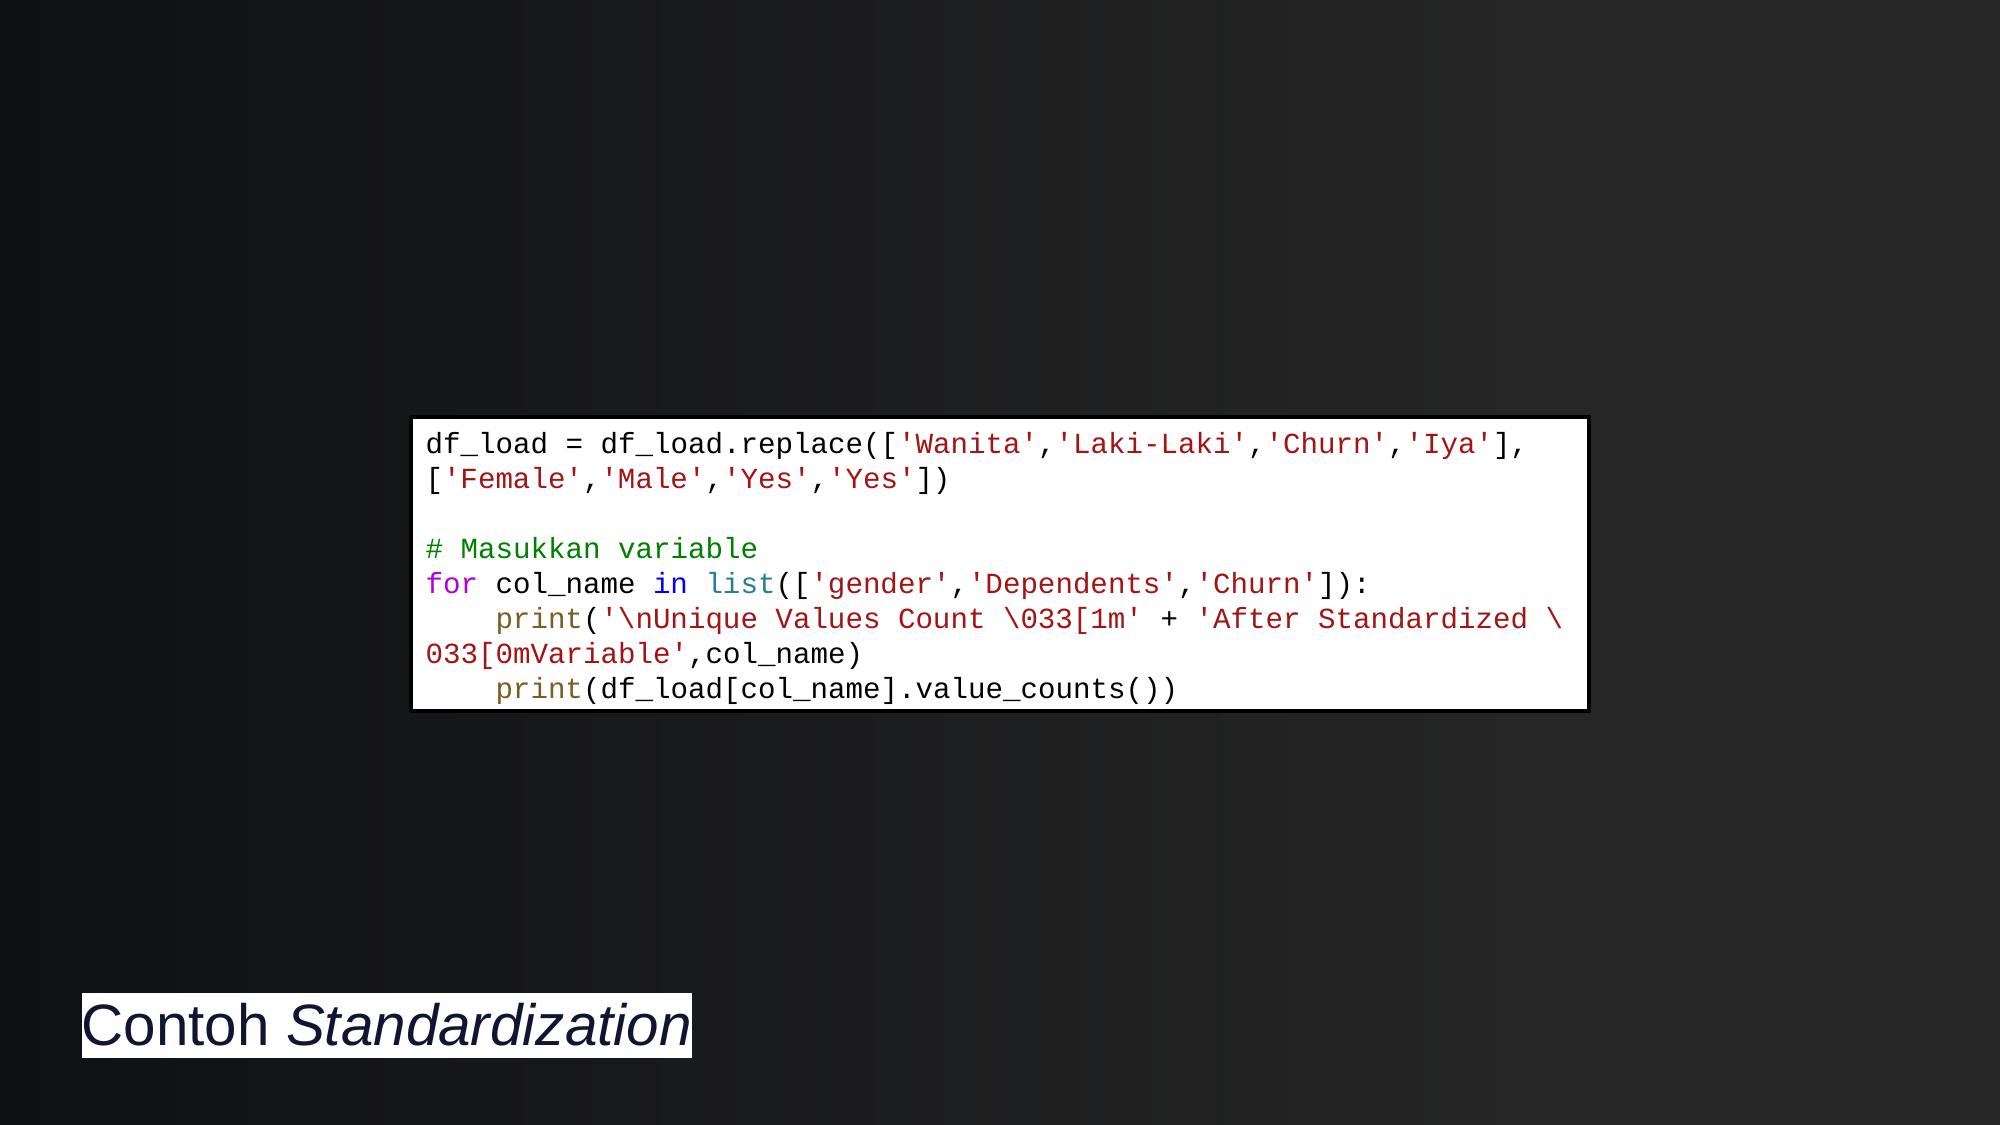

df_load = df_load.replace(['Wanita','Laki-Laki','Churn','Iya'],['Female','Male','Yes','Yes'])
# Masukkan variable
for col_name in list(['gender','Dependents','Churn']):
    print('\nUnique Values Count \033[1m' + 'After Standardized \033[0mVariable',col_name)
    print(df_load[col_name].value_counts())
# Contoh Standardization